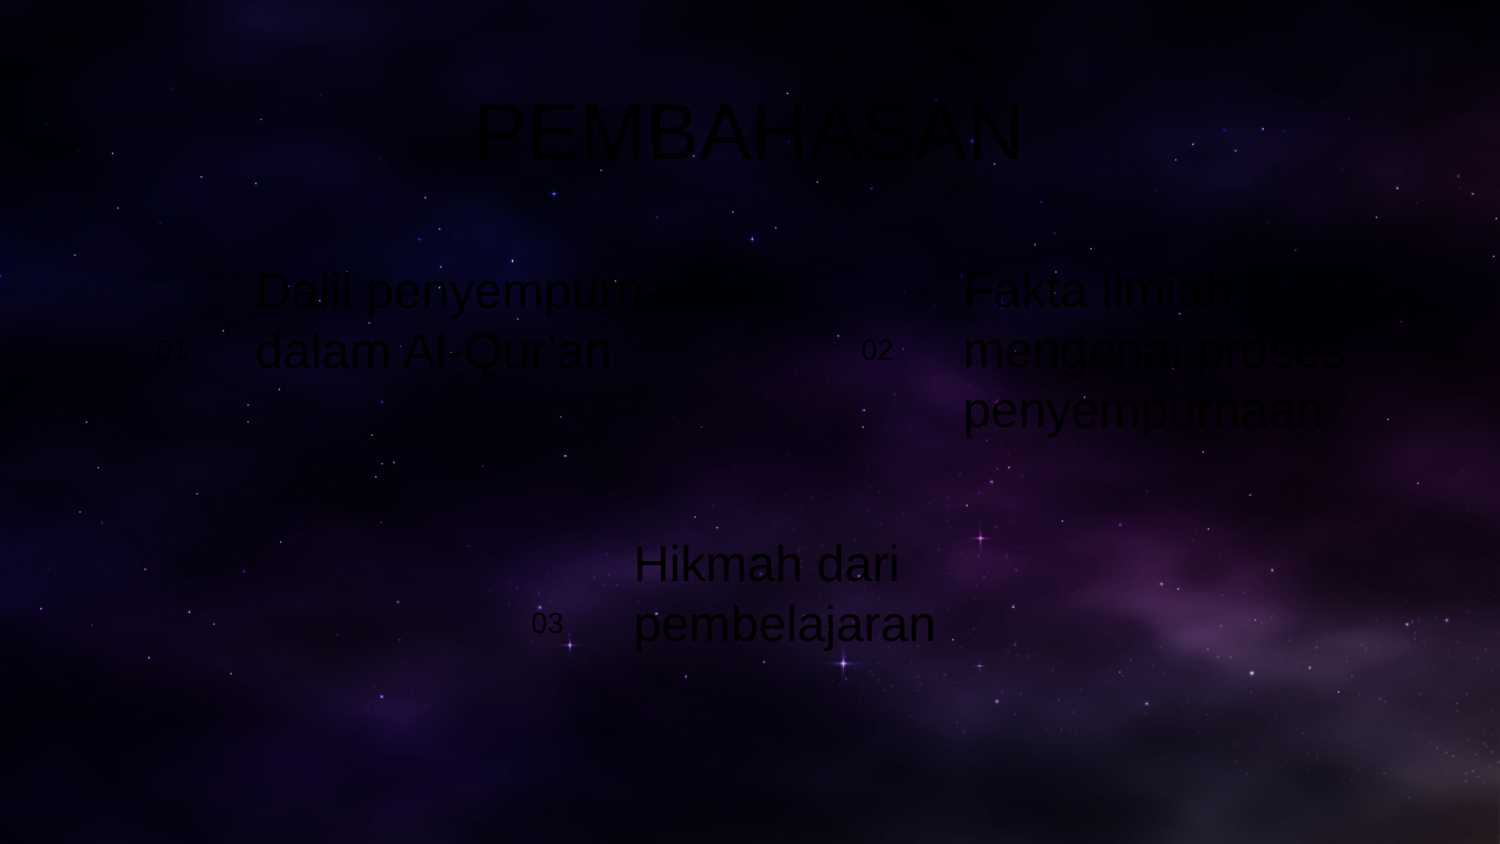

# PEMBAHASAN
01
02
Dalil penyempurnaan dalam Al-Qur'an
Fakta ilmiah mengenai proses penyempurnaan
03
Hikmah dari pembelajaran